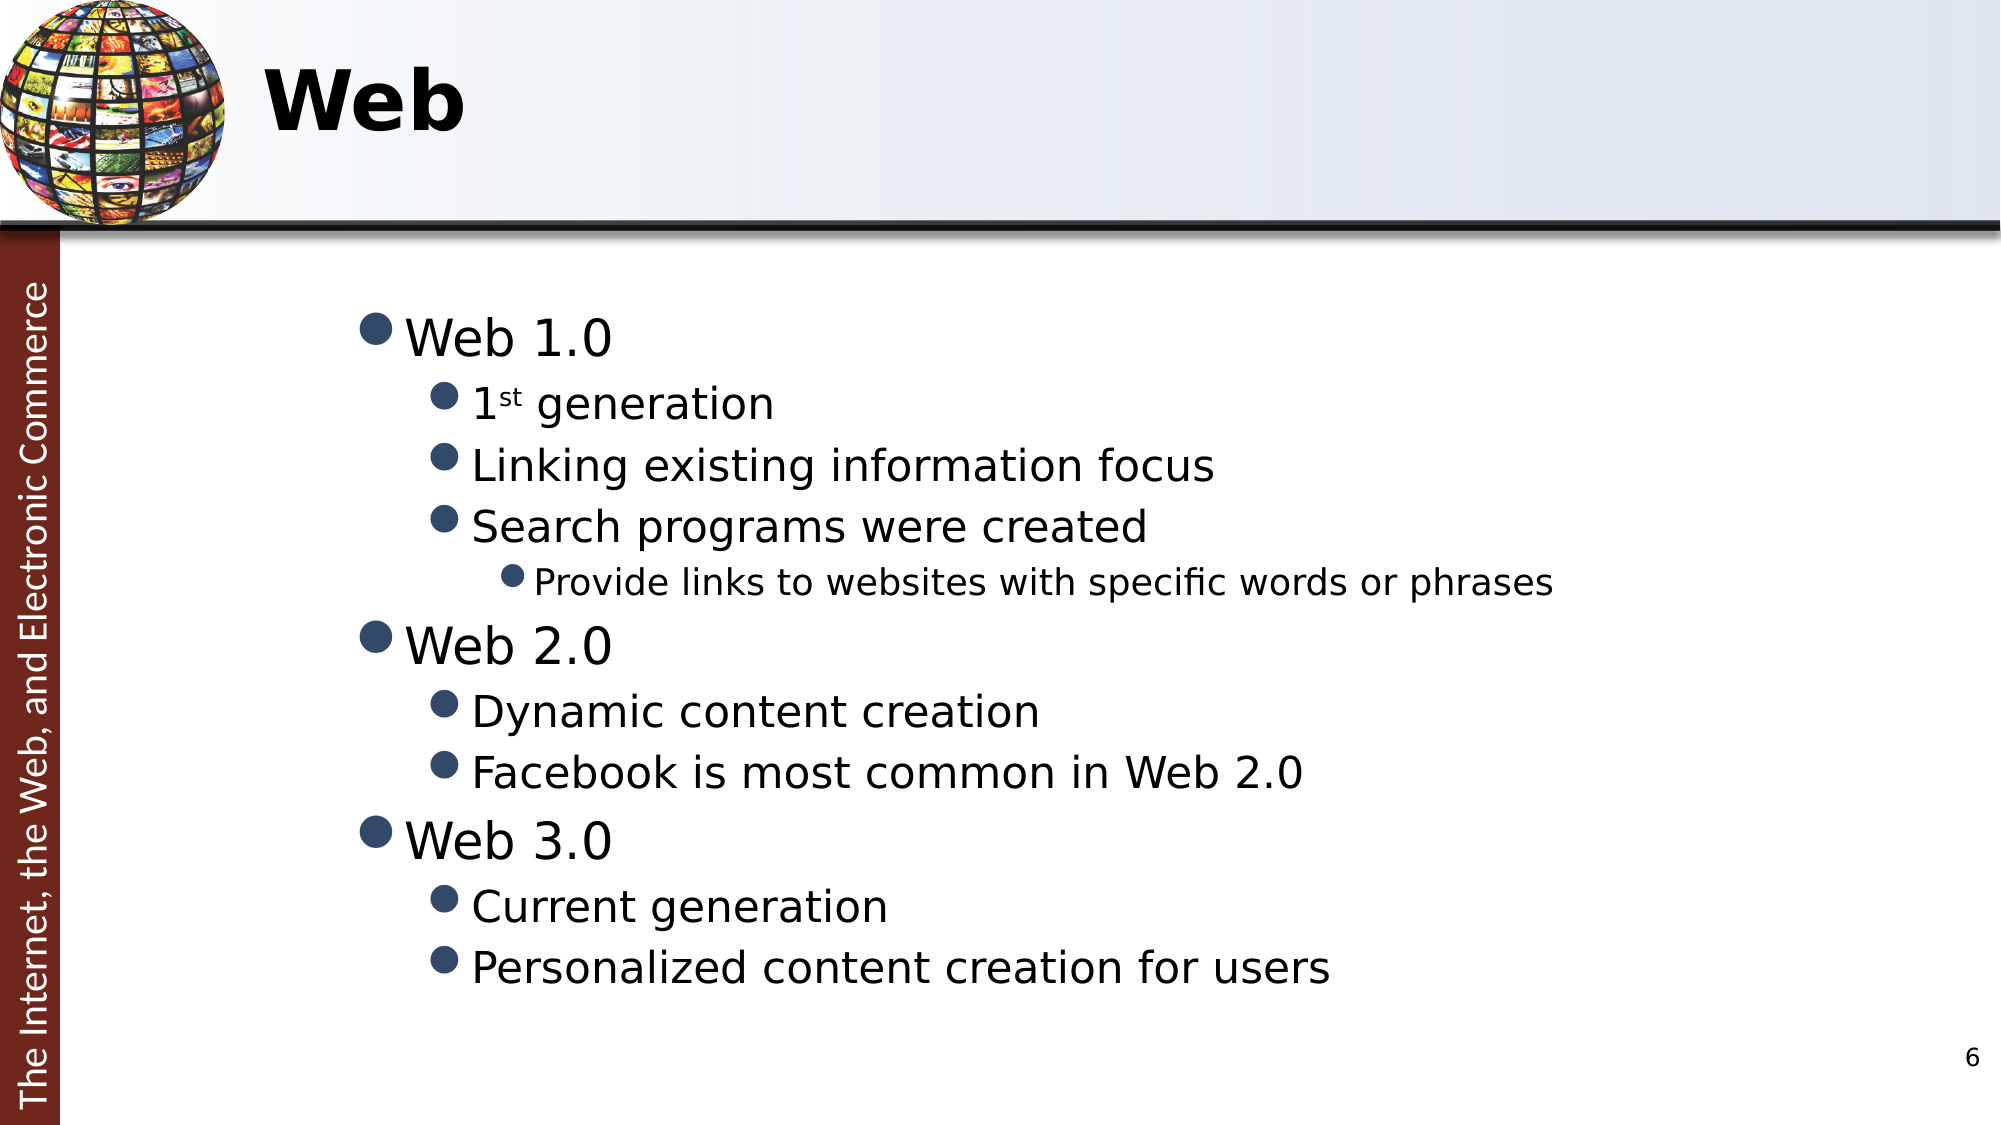

# Web
Web 1.0
1st generation
Linking existing information focus
Search programs were created
Provide links to websites with specific words or phrases
Web 2.0
Dynamic content creation
Facebook is most common in Web 2.0
Web 3.0
Current generation
Personalized content creation for users
6